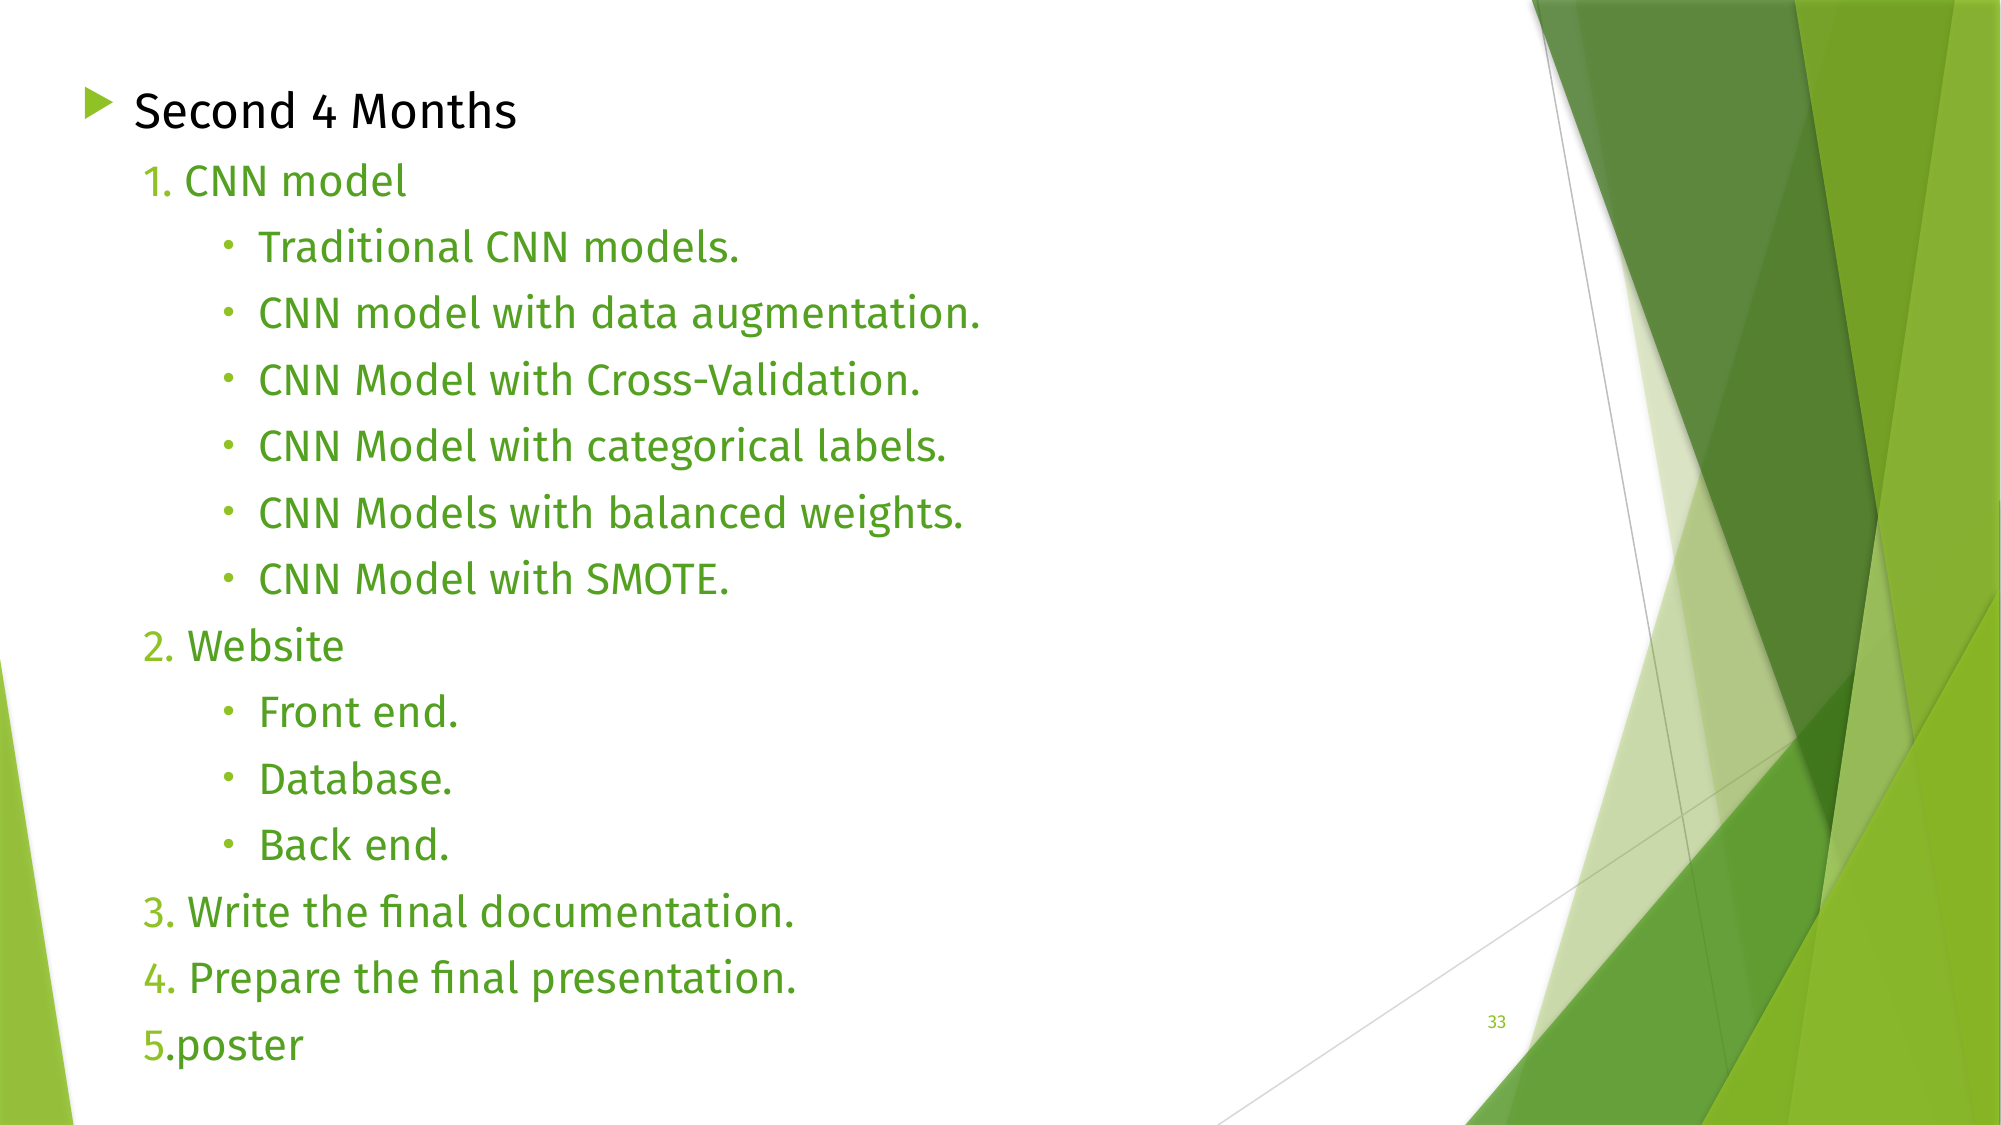

Second 4 Months
1. CNN model
Traditional CNN models.
CNN model with data augmentation.
CNN Model with Cross-Validation.
CNN Model with categorical labels.
CNN Models with balanced weights.
CNN Model with SMOTE.
2. Website
Front end.
Database.
Back end.
3. Write the final documentation.
4. Prepare the final presentation.
5.poster
33